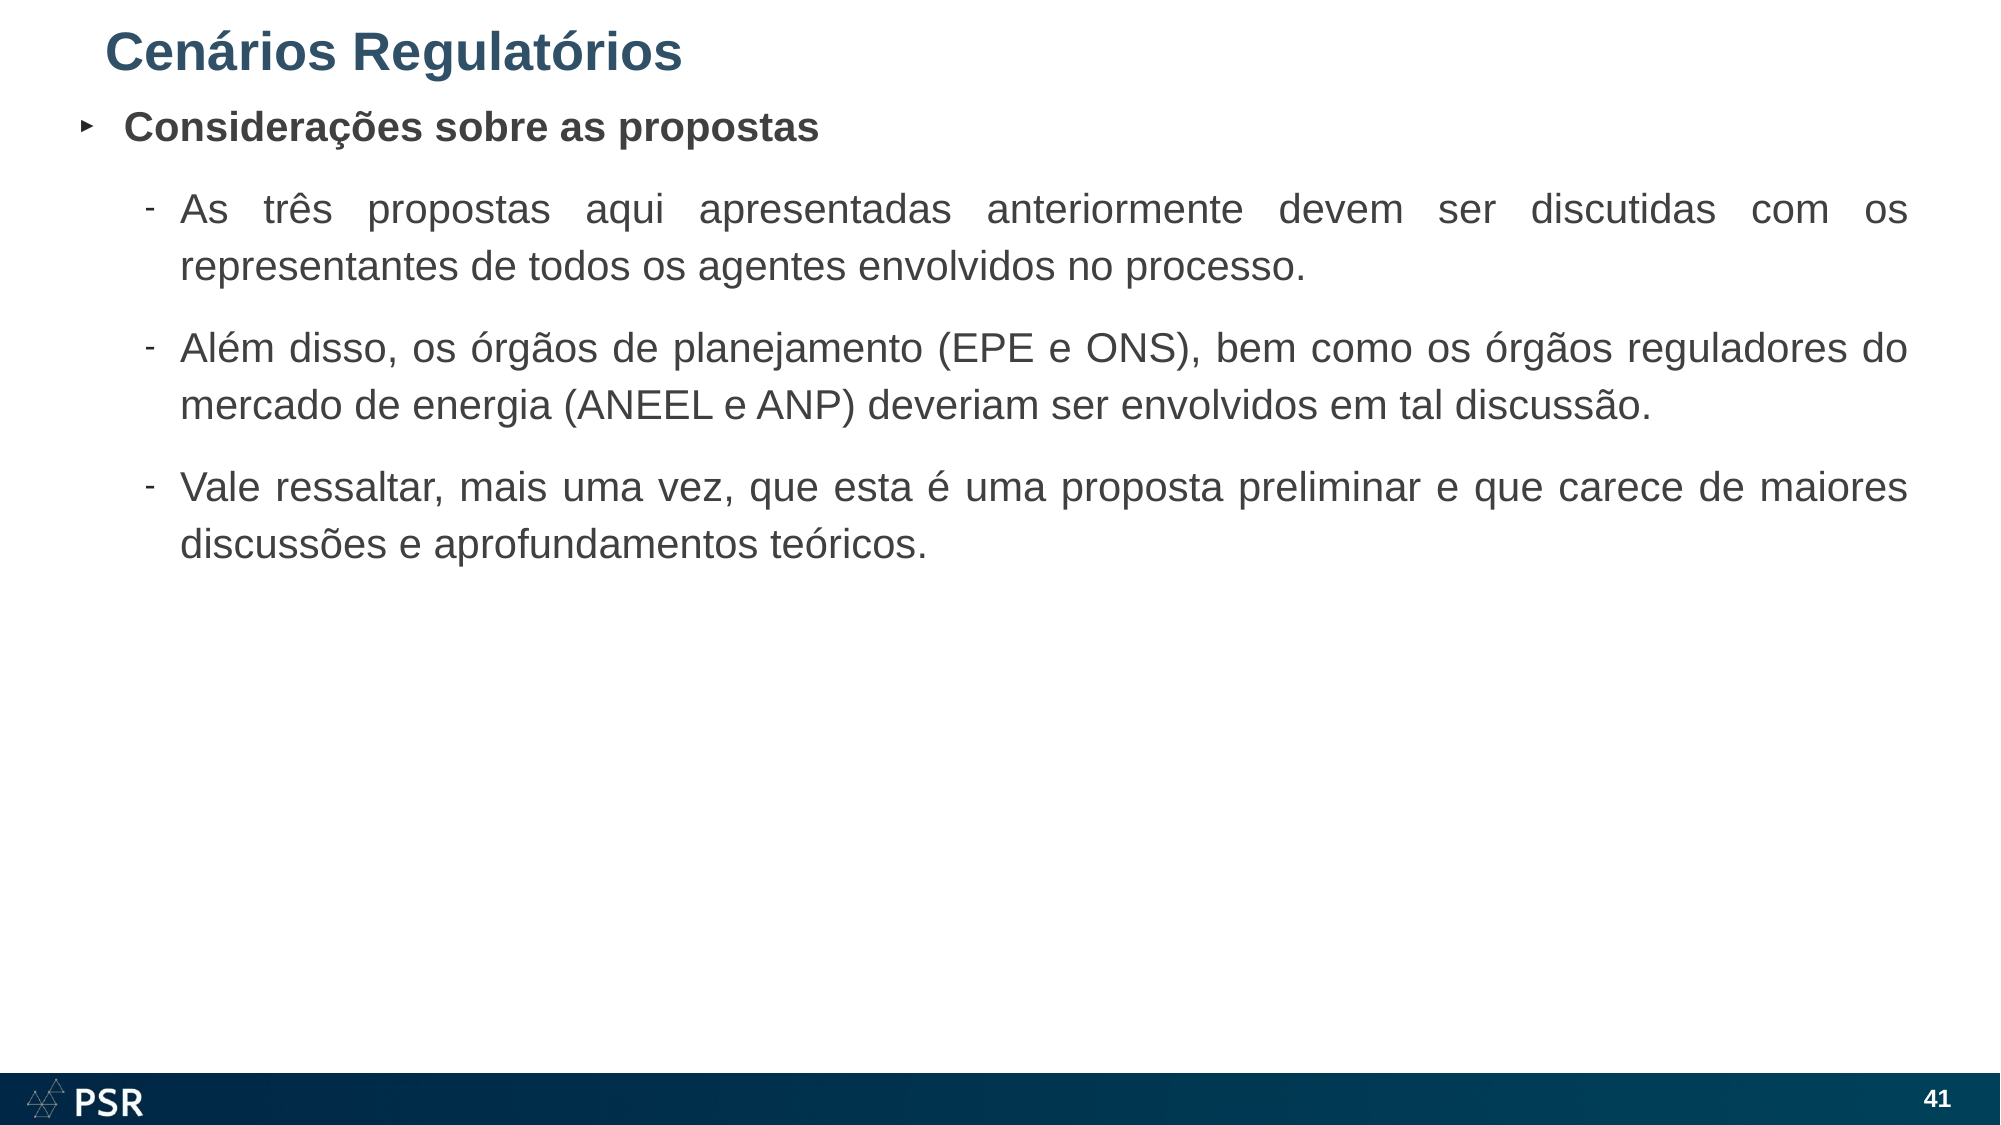

# Cenários Regulatórios
Considerações sobre as propostas
As três propostas aqui apresentadas anteriormente devem ser discutidas com os representantes de todos os agentes envolvidos no processo.
Além disso, os órgãos de planejamento (EPE e ONS), bem como os órgãos reguladores do mercado de energia (ANEEL e ANP) deveriam ser envolvidos em tal discussão.
Vale ressaltar, mais uma vez, que esta é uma proposta preliminar e que carece de maiores discussões e aprofundamentos teóricos.
41